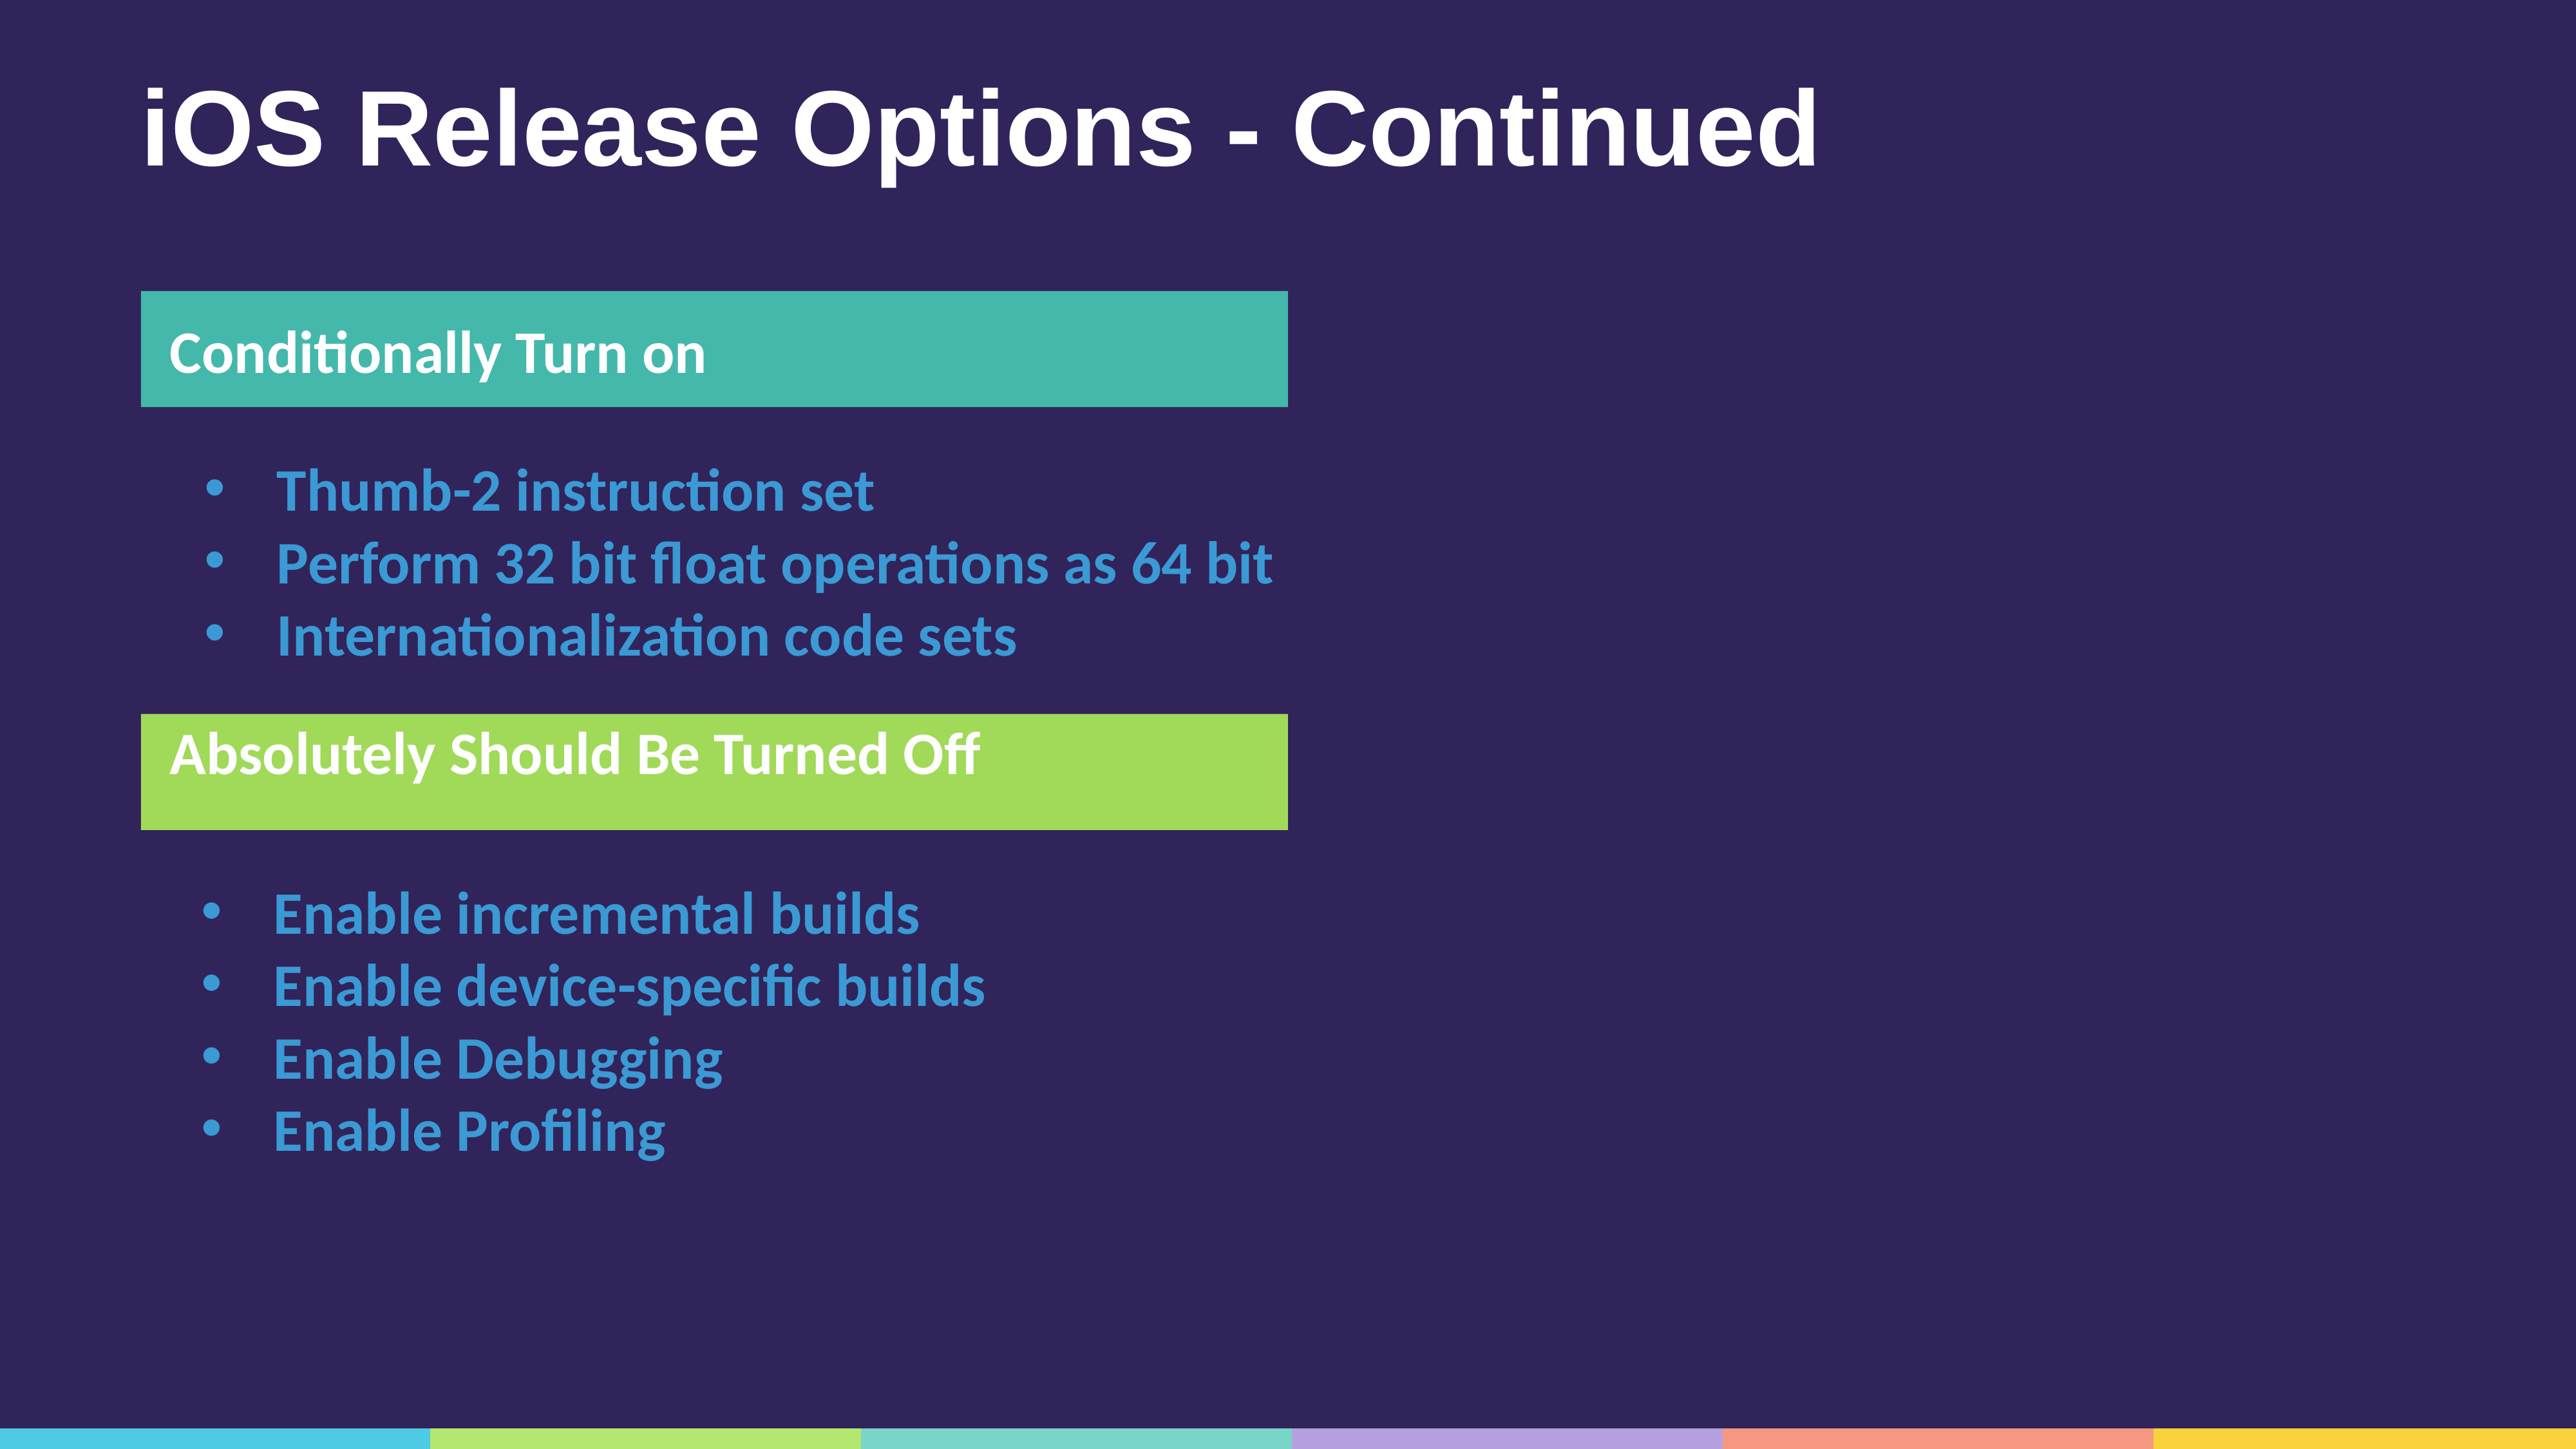

# iOS Release Options - Continued
Conditionally Turn on
Thumb-2 instruction set
Perform 32 bit float operations as 64 bit
Internationalization code sets
Absolutely Should Be Turned Off
Enable incremental builds
Enable device-specific builds
Enable Debugging
Enable Profiling